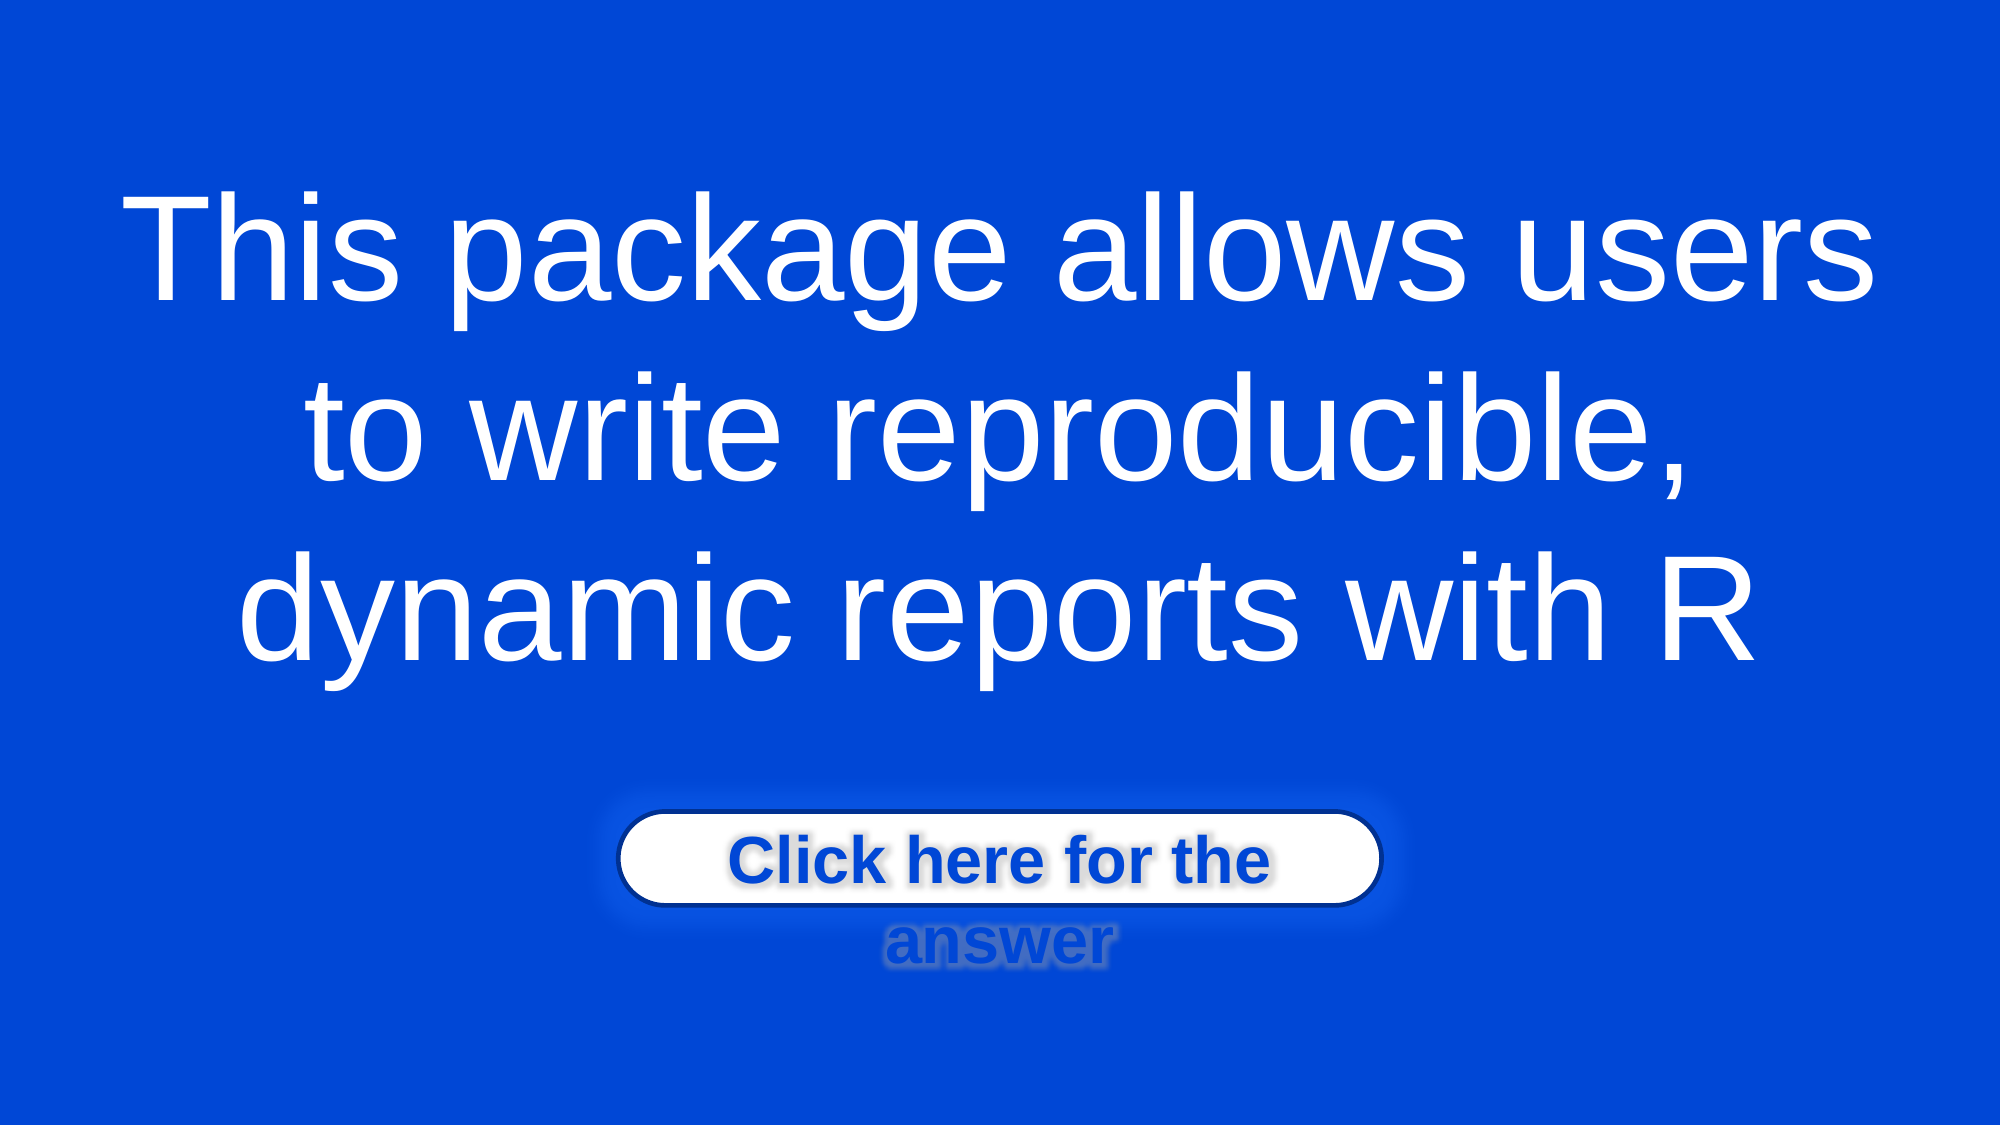

This package allows users to write reproducible, dynamic reports with R
Click here for the answer